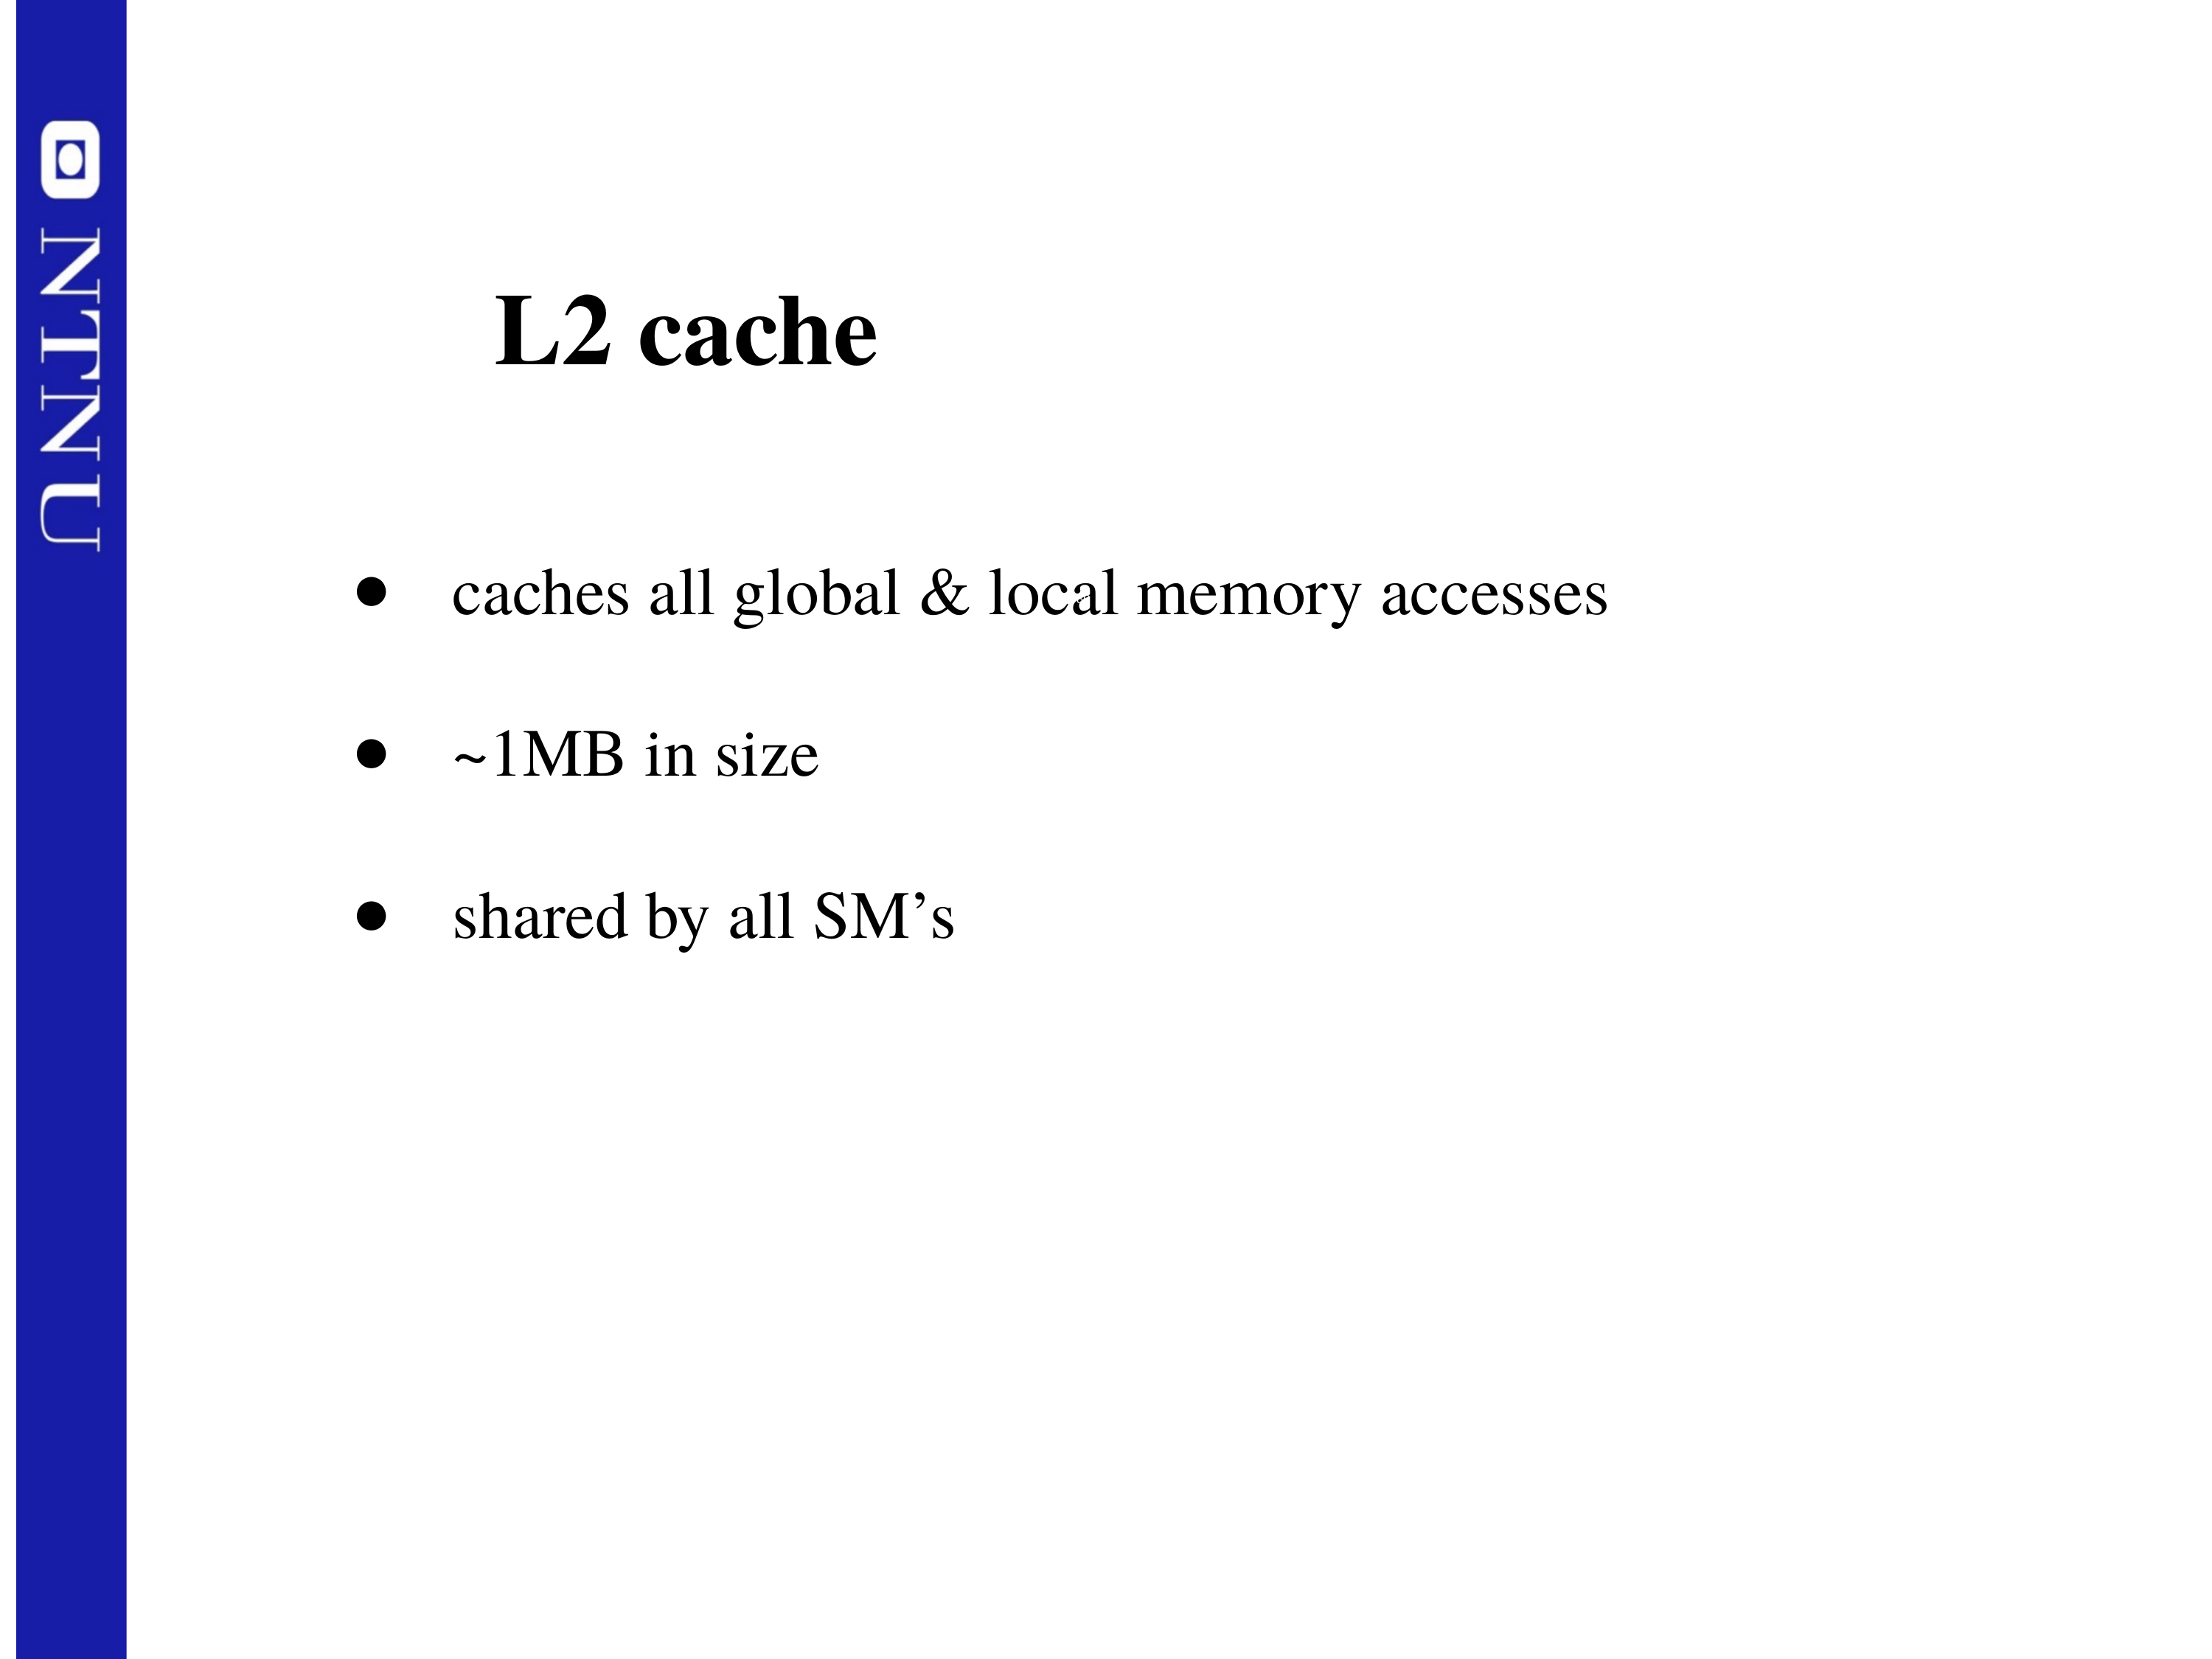

# L2 cache
caches all global & local memory accesses

~1MB in size

shared by all SM’s
80